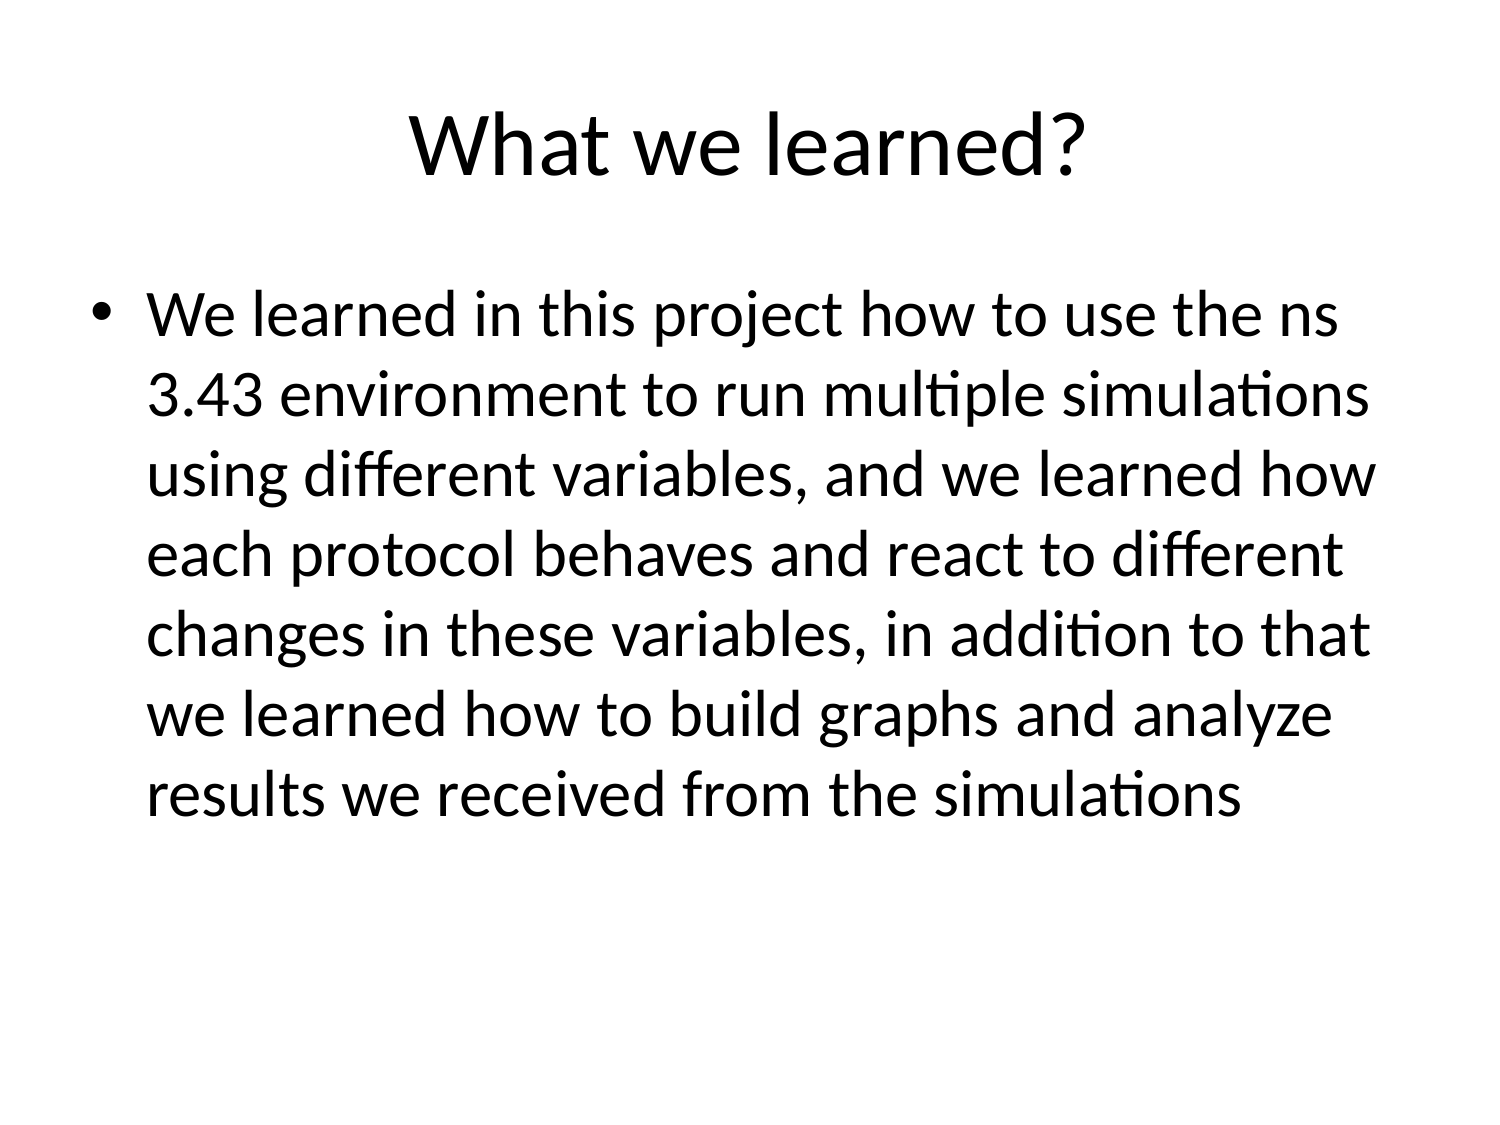

# What we learned?
We learned in this project how to use the ns 3.43 environment to run multiple simulations using different variables, and we learned how each protocol behaves and react to different changes in these variables, in addition to that we learned how to build graphs and analyze results we received from the simulations